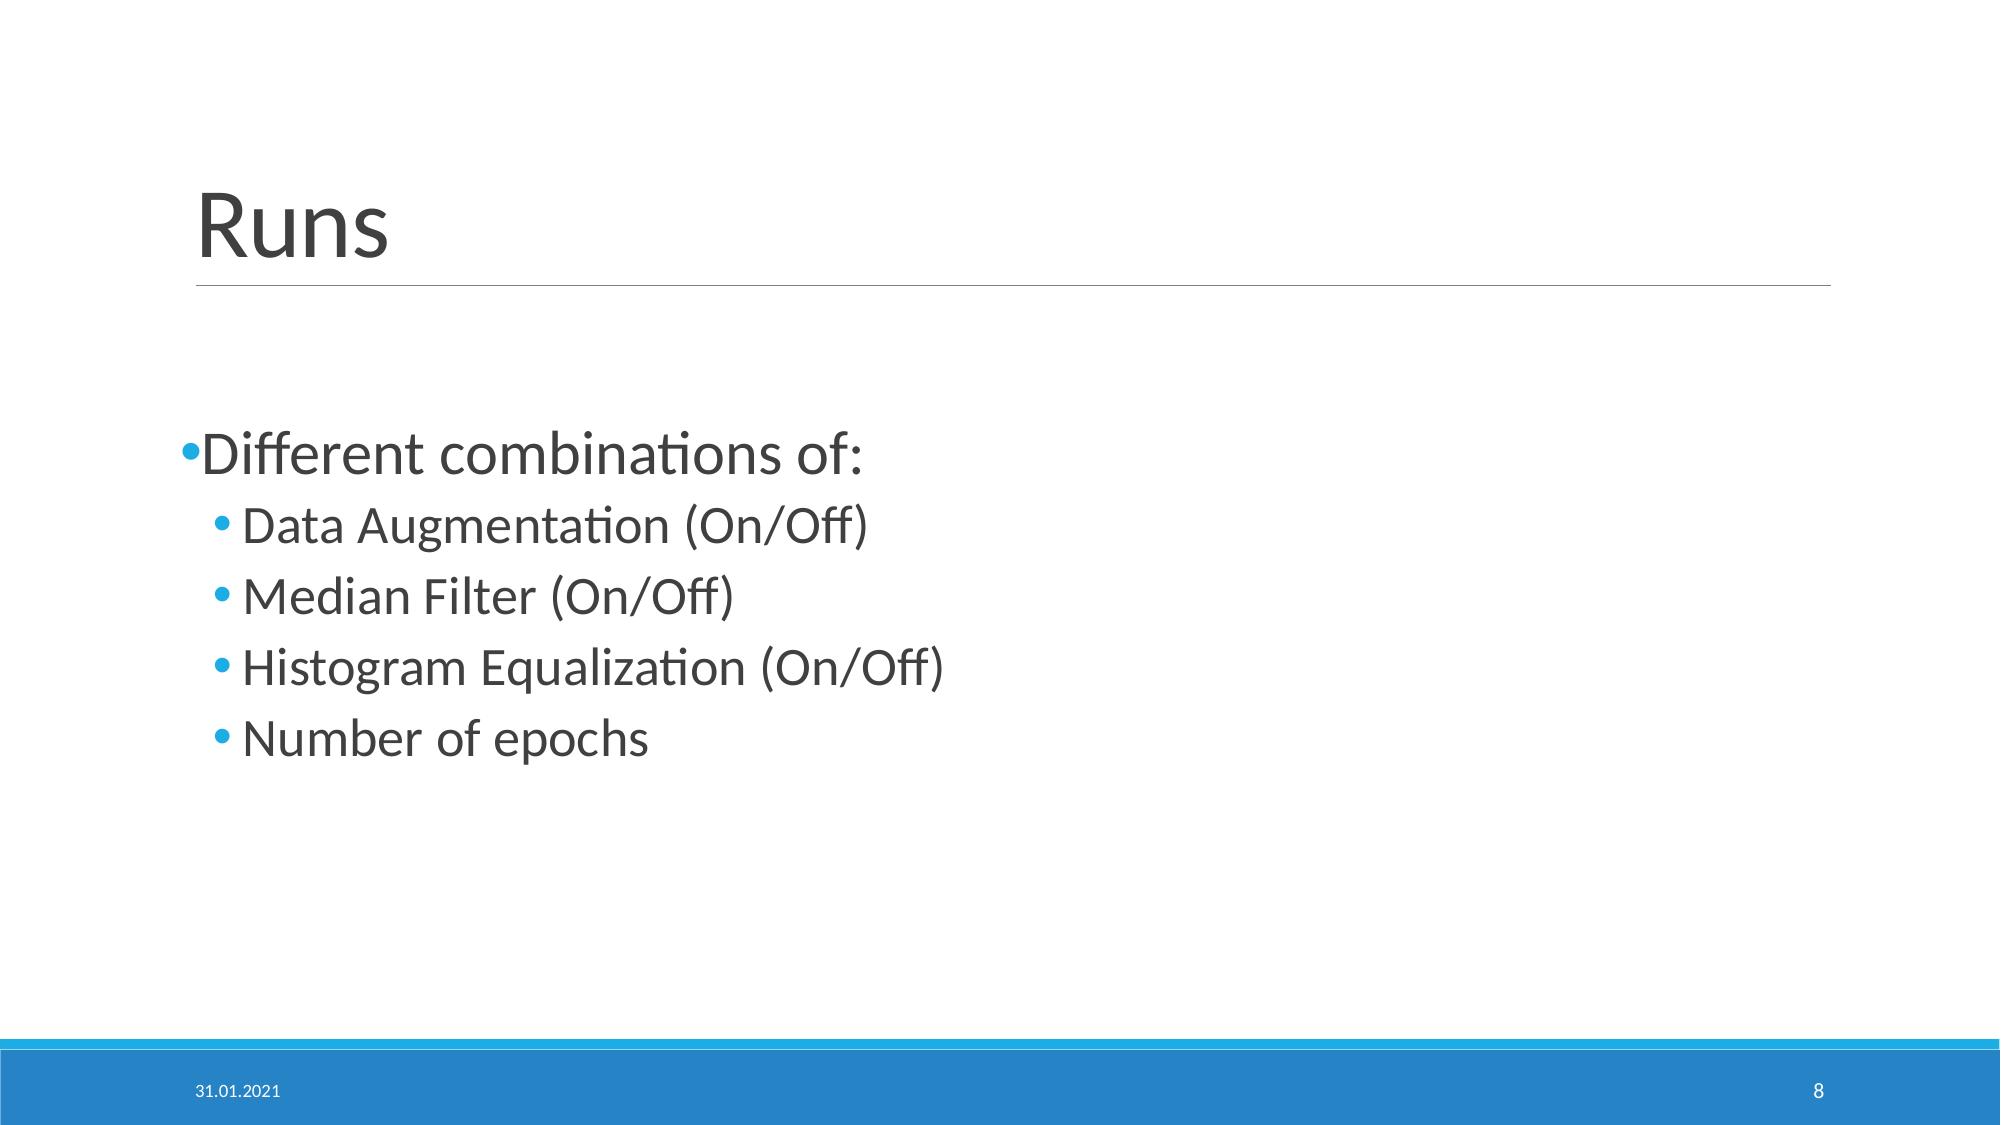

# Runs

Different combinations of:
Data Augmentation (On/Off)
Median Filter (On/Off)
Histogram Equalization (On/Off)
Number of epochs

31.01.2021
8